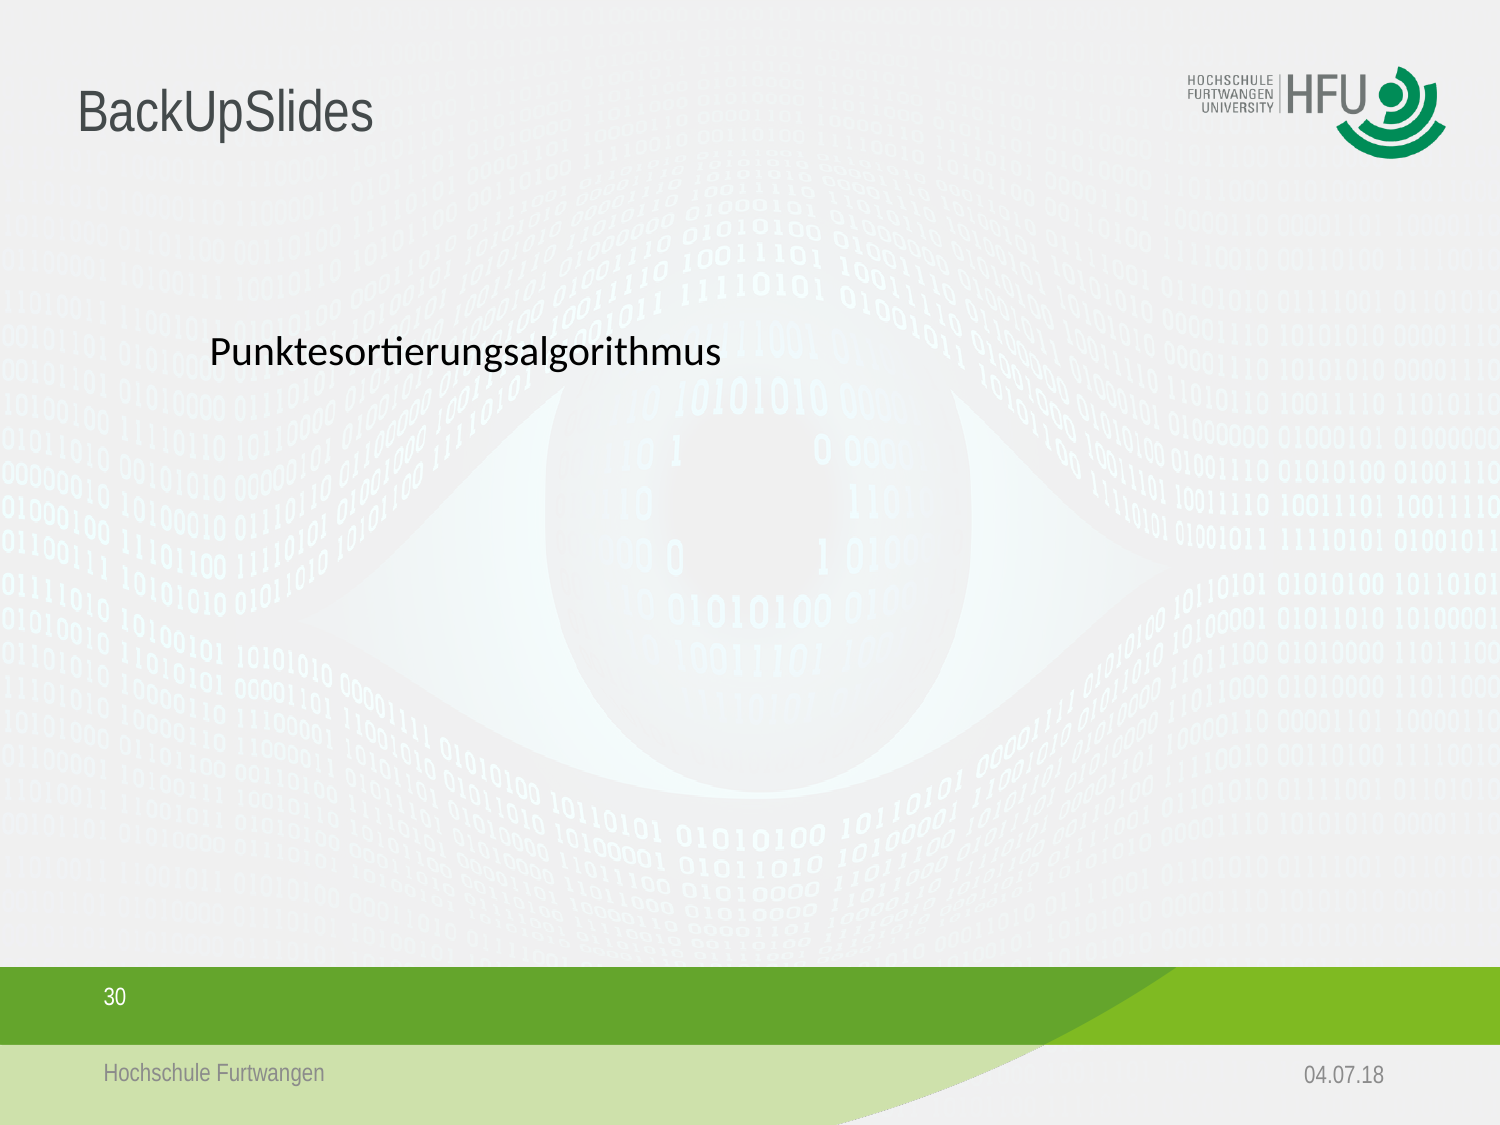

# BackUpSlides
Punktesortierungsalgorithmus
30
Hochschule Furtwangen
04.07.18